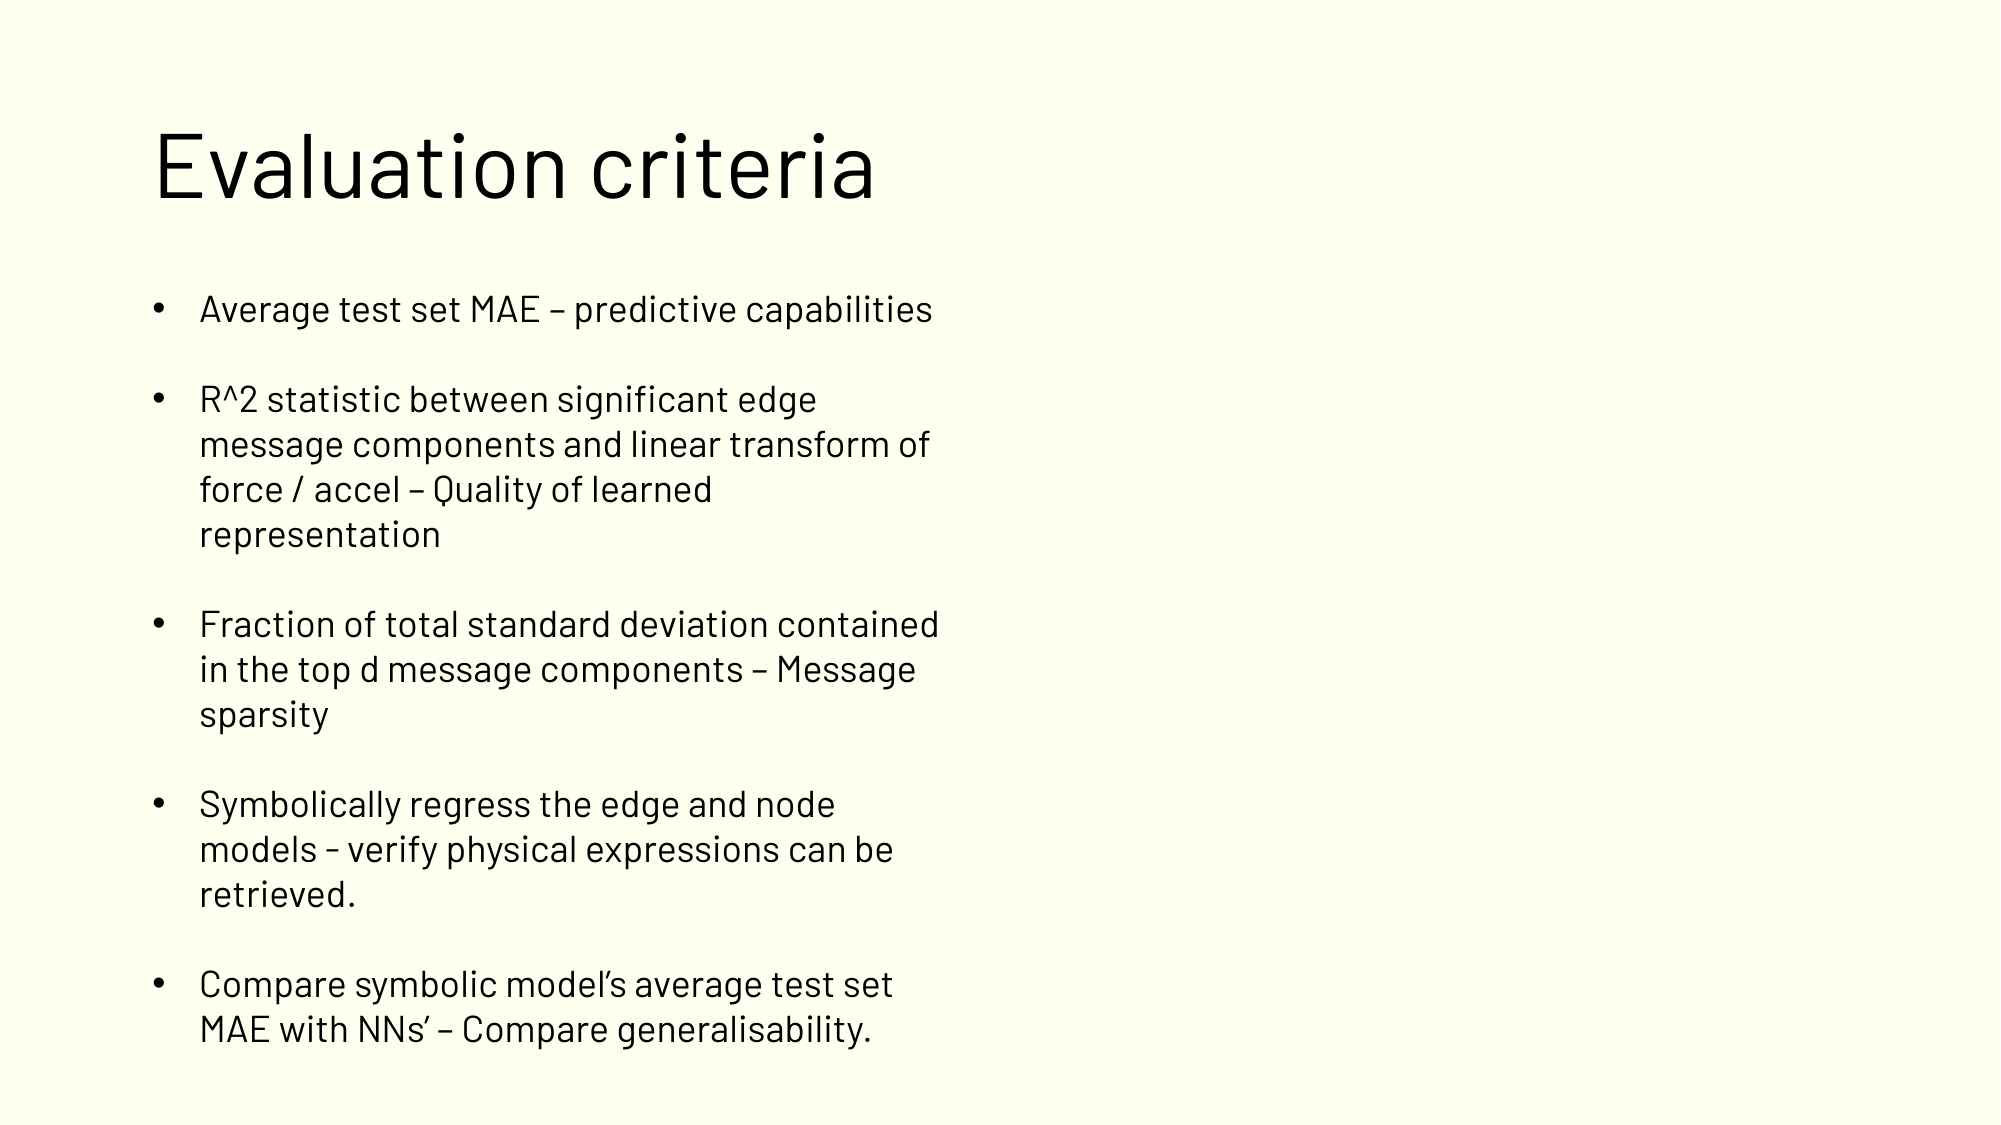

# Evaluation criteria
Average test set MAE – predictive capabilities

R^2 statistic between significant edge message components and linear transform of force / accel – Quality of learned representation

Fraction of total standard deviation contained in the top d message components – Message sparsity

Symbolically regress the edge and node models - verify physical expressions can be retrieved.

Compare symbolic model’s average test set MAE with NNs’ – Compare generalisability.